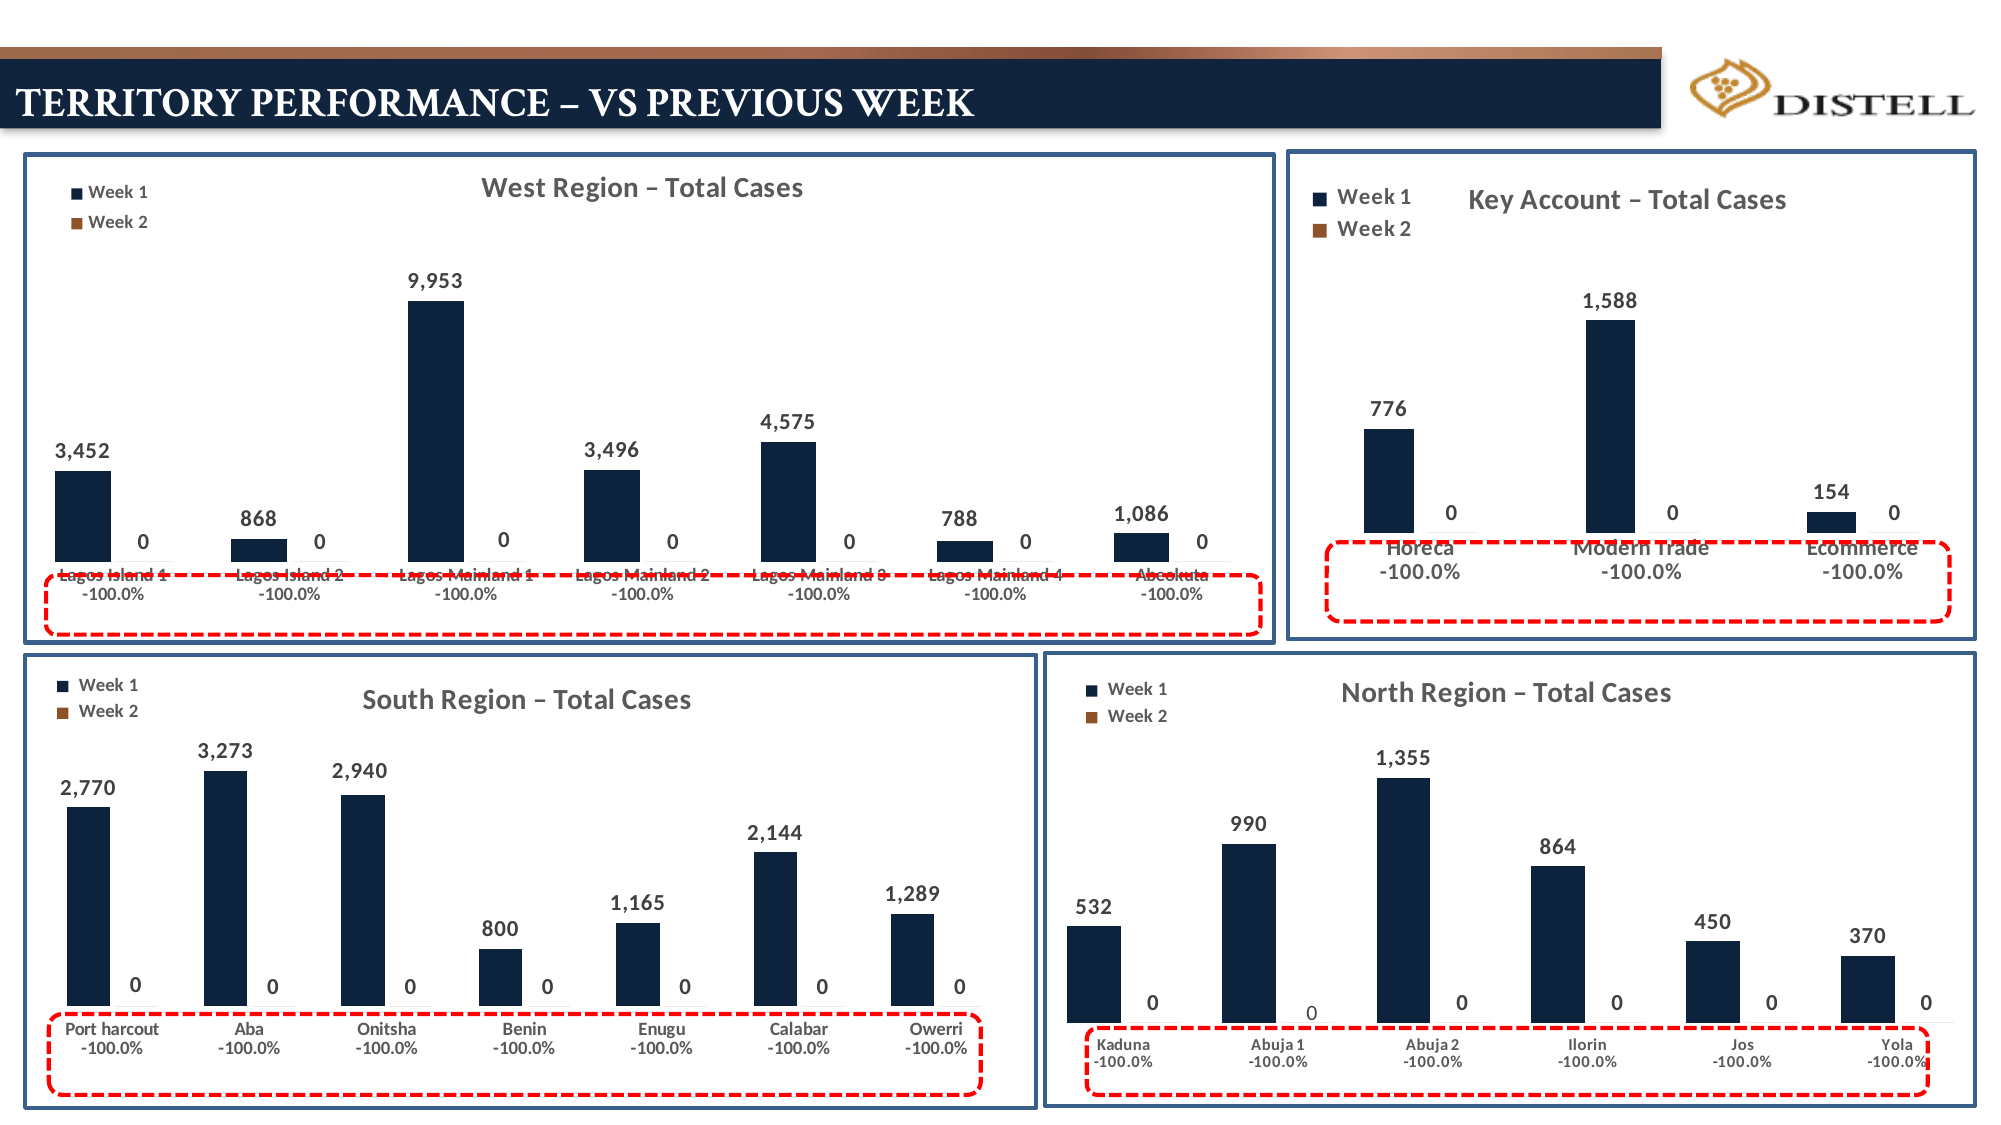

Territory Performance – Vs Previous Week

### Chart: West Region – Total Cases

| Category | Week 1 | Week 2 |
|---|---|---|
| Lagos Island 1 | 3452.0 | 0.0 |
| Lagos Island 2 | 868.0 | 0.0 |
| Lagos Mainland 1 | 9953.0 | 0.0 |
| Lagos Mainland 2 | 3496.0 | 0.0 |
| Lagos Mainland 3 | 4575.0 | 0.0 |
| Lagos Mainland 4 | 788.0 | 0.0 |
| Abeokuta | 1086.0 | 0.0 |

### Chart: Key Account – Total Cases

| Category |  Week 1  |  Week 2  |
|---|---|---|
| Horeca | 776.0 | 0.0 |
| Modern Trade | 1588.0 | 0.0 |
| Ecommerce | 154.0 | 0.0 |

### Chart: North Region – Total Cases

| Category |  Week 1  |  Week 2  |
|---|---|---|
| Kaduna | 532.0 | 0.0 |
| Abuja 1 | 990.0 | 0.0 |
| Abuja 2 | 1355.0 | 0.0 |
| Ilorin | 864.0 | 0.0 |
| Jos | 450.0 | 0.0 |
| Yola | 370.0 | 0.0 |

### Chart: South Region – Total Cases

| Category |  Week 1  |  Week 2  |
|---|---|---|
| Port harcout | 2770.0 | 0.0 |
| Aba | 3273.0 | 0.0 |
| Onitsha | 2940.0 | 0.0 |
| Benin | 800.0 | 0.0 |
| Enugu | 1165.0 | 0.0 |
| Calabar | 2144.0 | 0.0 |
| Owerri | 1289.0 | 0.0 |